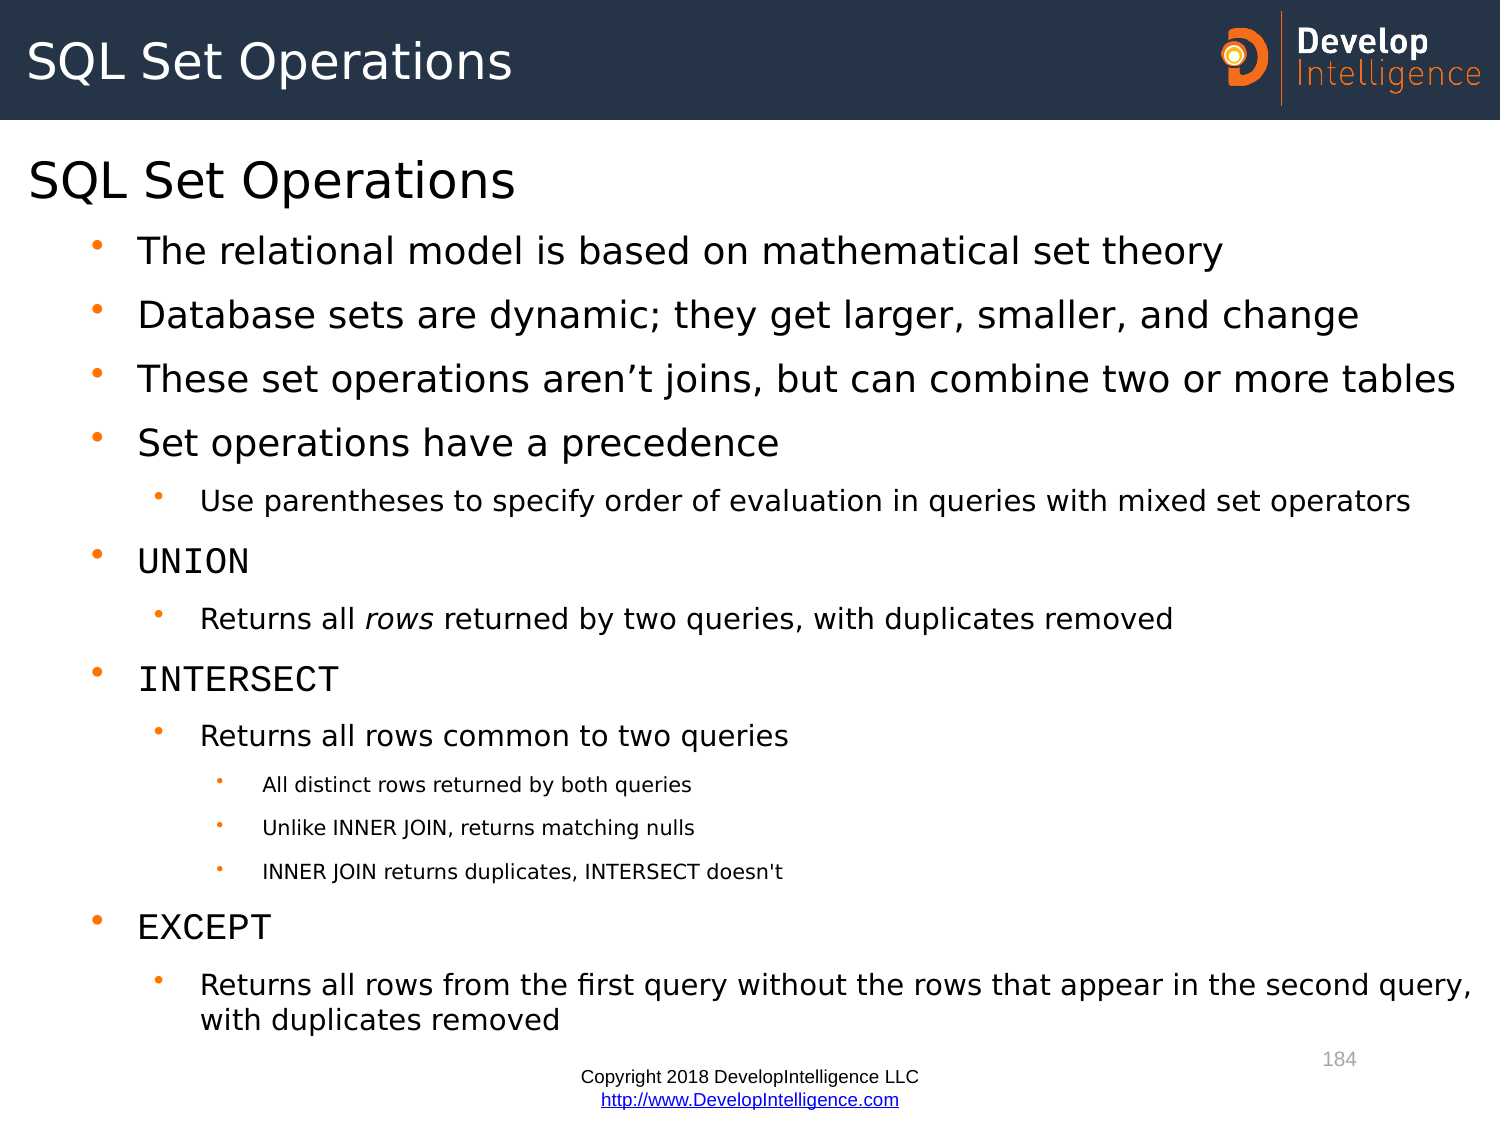

# SQL Set Operations
SQL Set Operations
The relational model is based on mathematical set theory
Database sets are dynamic; they get larger, smaller, and change
These set operations aren’t joins, but can combine two or more tables
Set operations have a precedence
Use parentheses to specify order of evaluation in queries with mixed set operators
UNION
Returns all rows returned by two queries, with duplicates removed
INTERSECT
Returns all rows common to two queries
All distinct rows returned by both queries
Unlike INNER JOIN, returns matching nulls
INNER JOIN returns duplicates, INTERSECT doesn't
EXCEPT
Returns all rows from the first query without the rows that appear in the second query, with duplicates removed

184